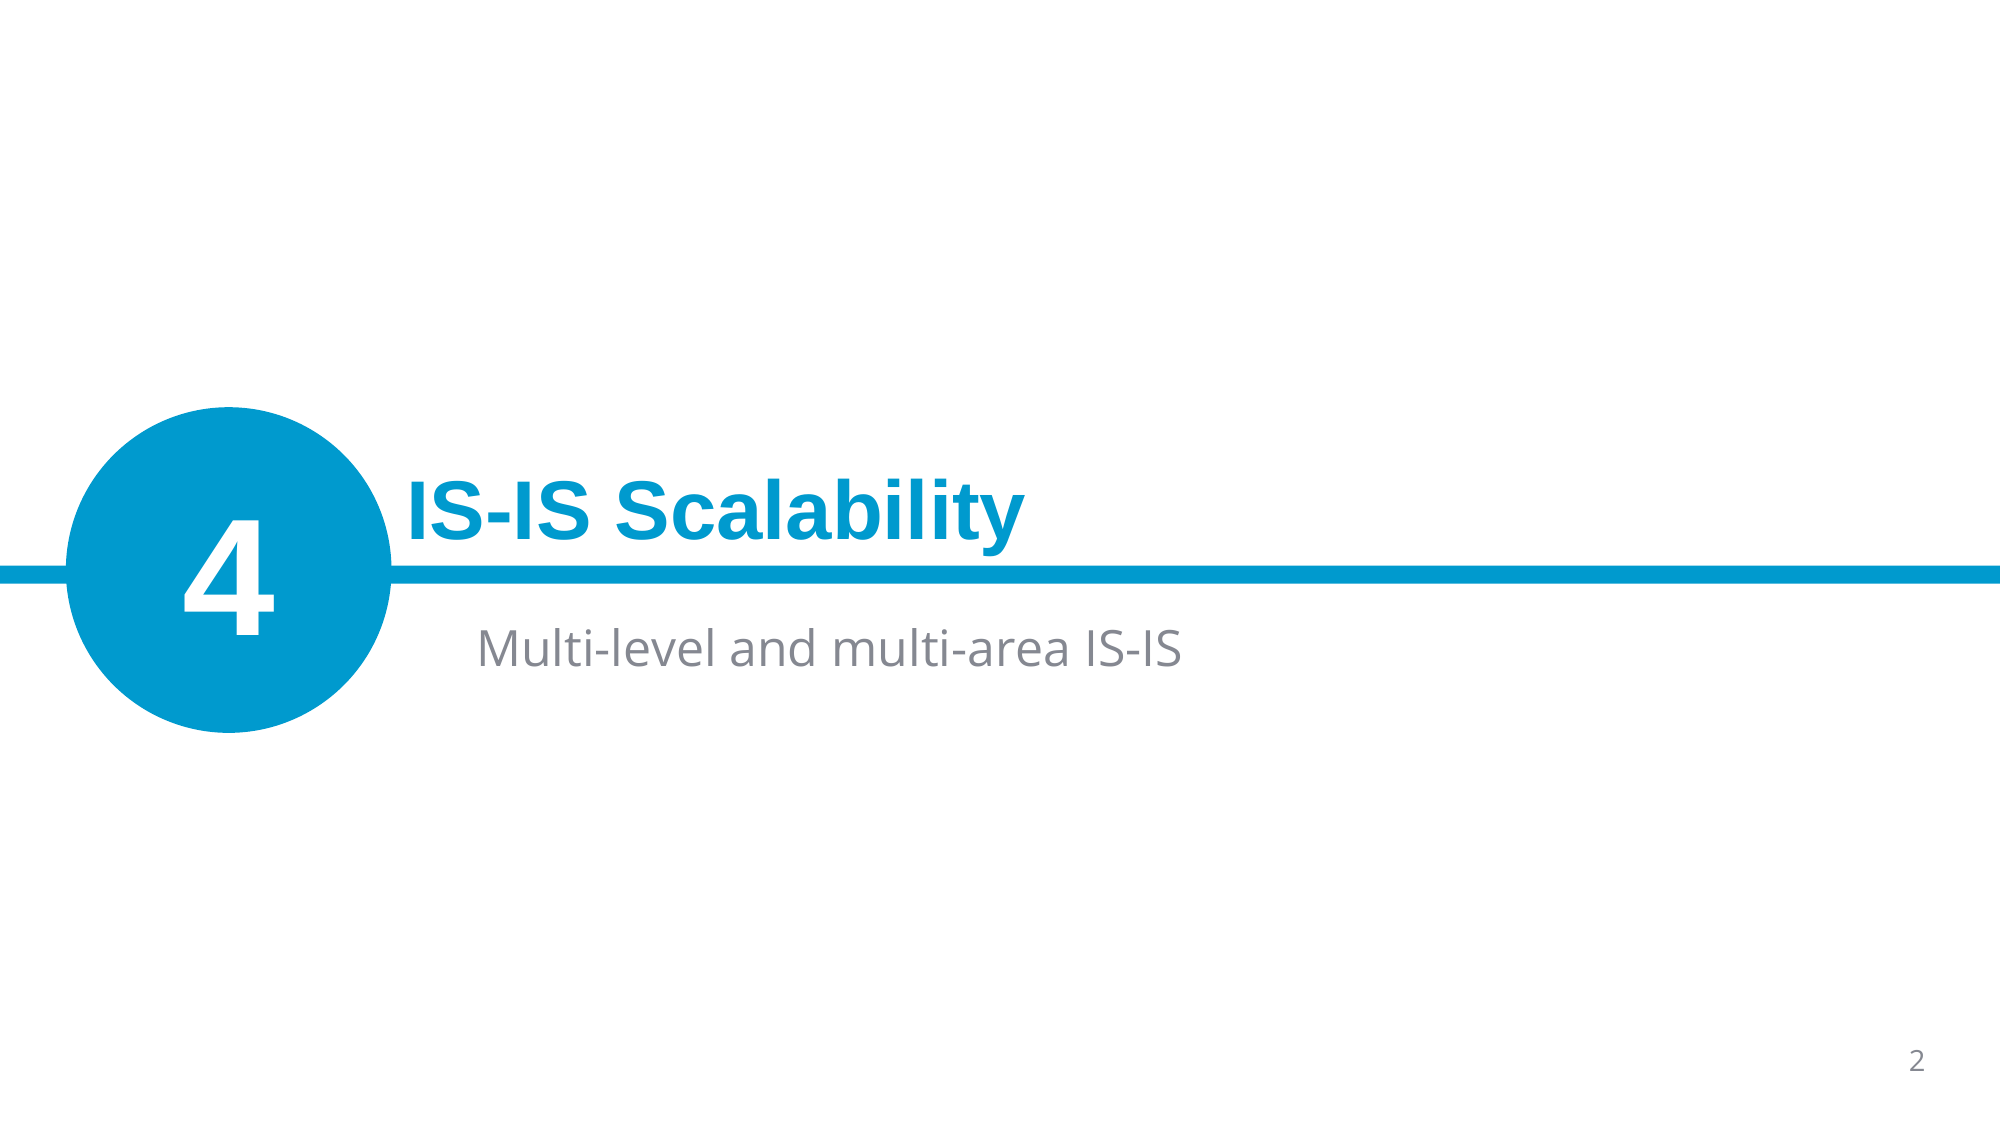

# IS-IS Scalability
4

Multi-level and multi-area IS-IS